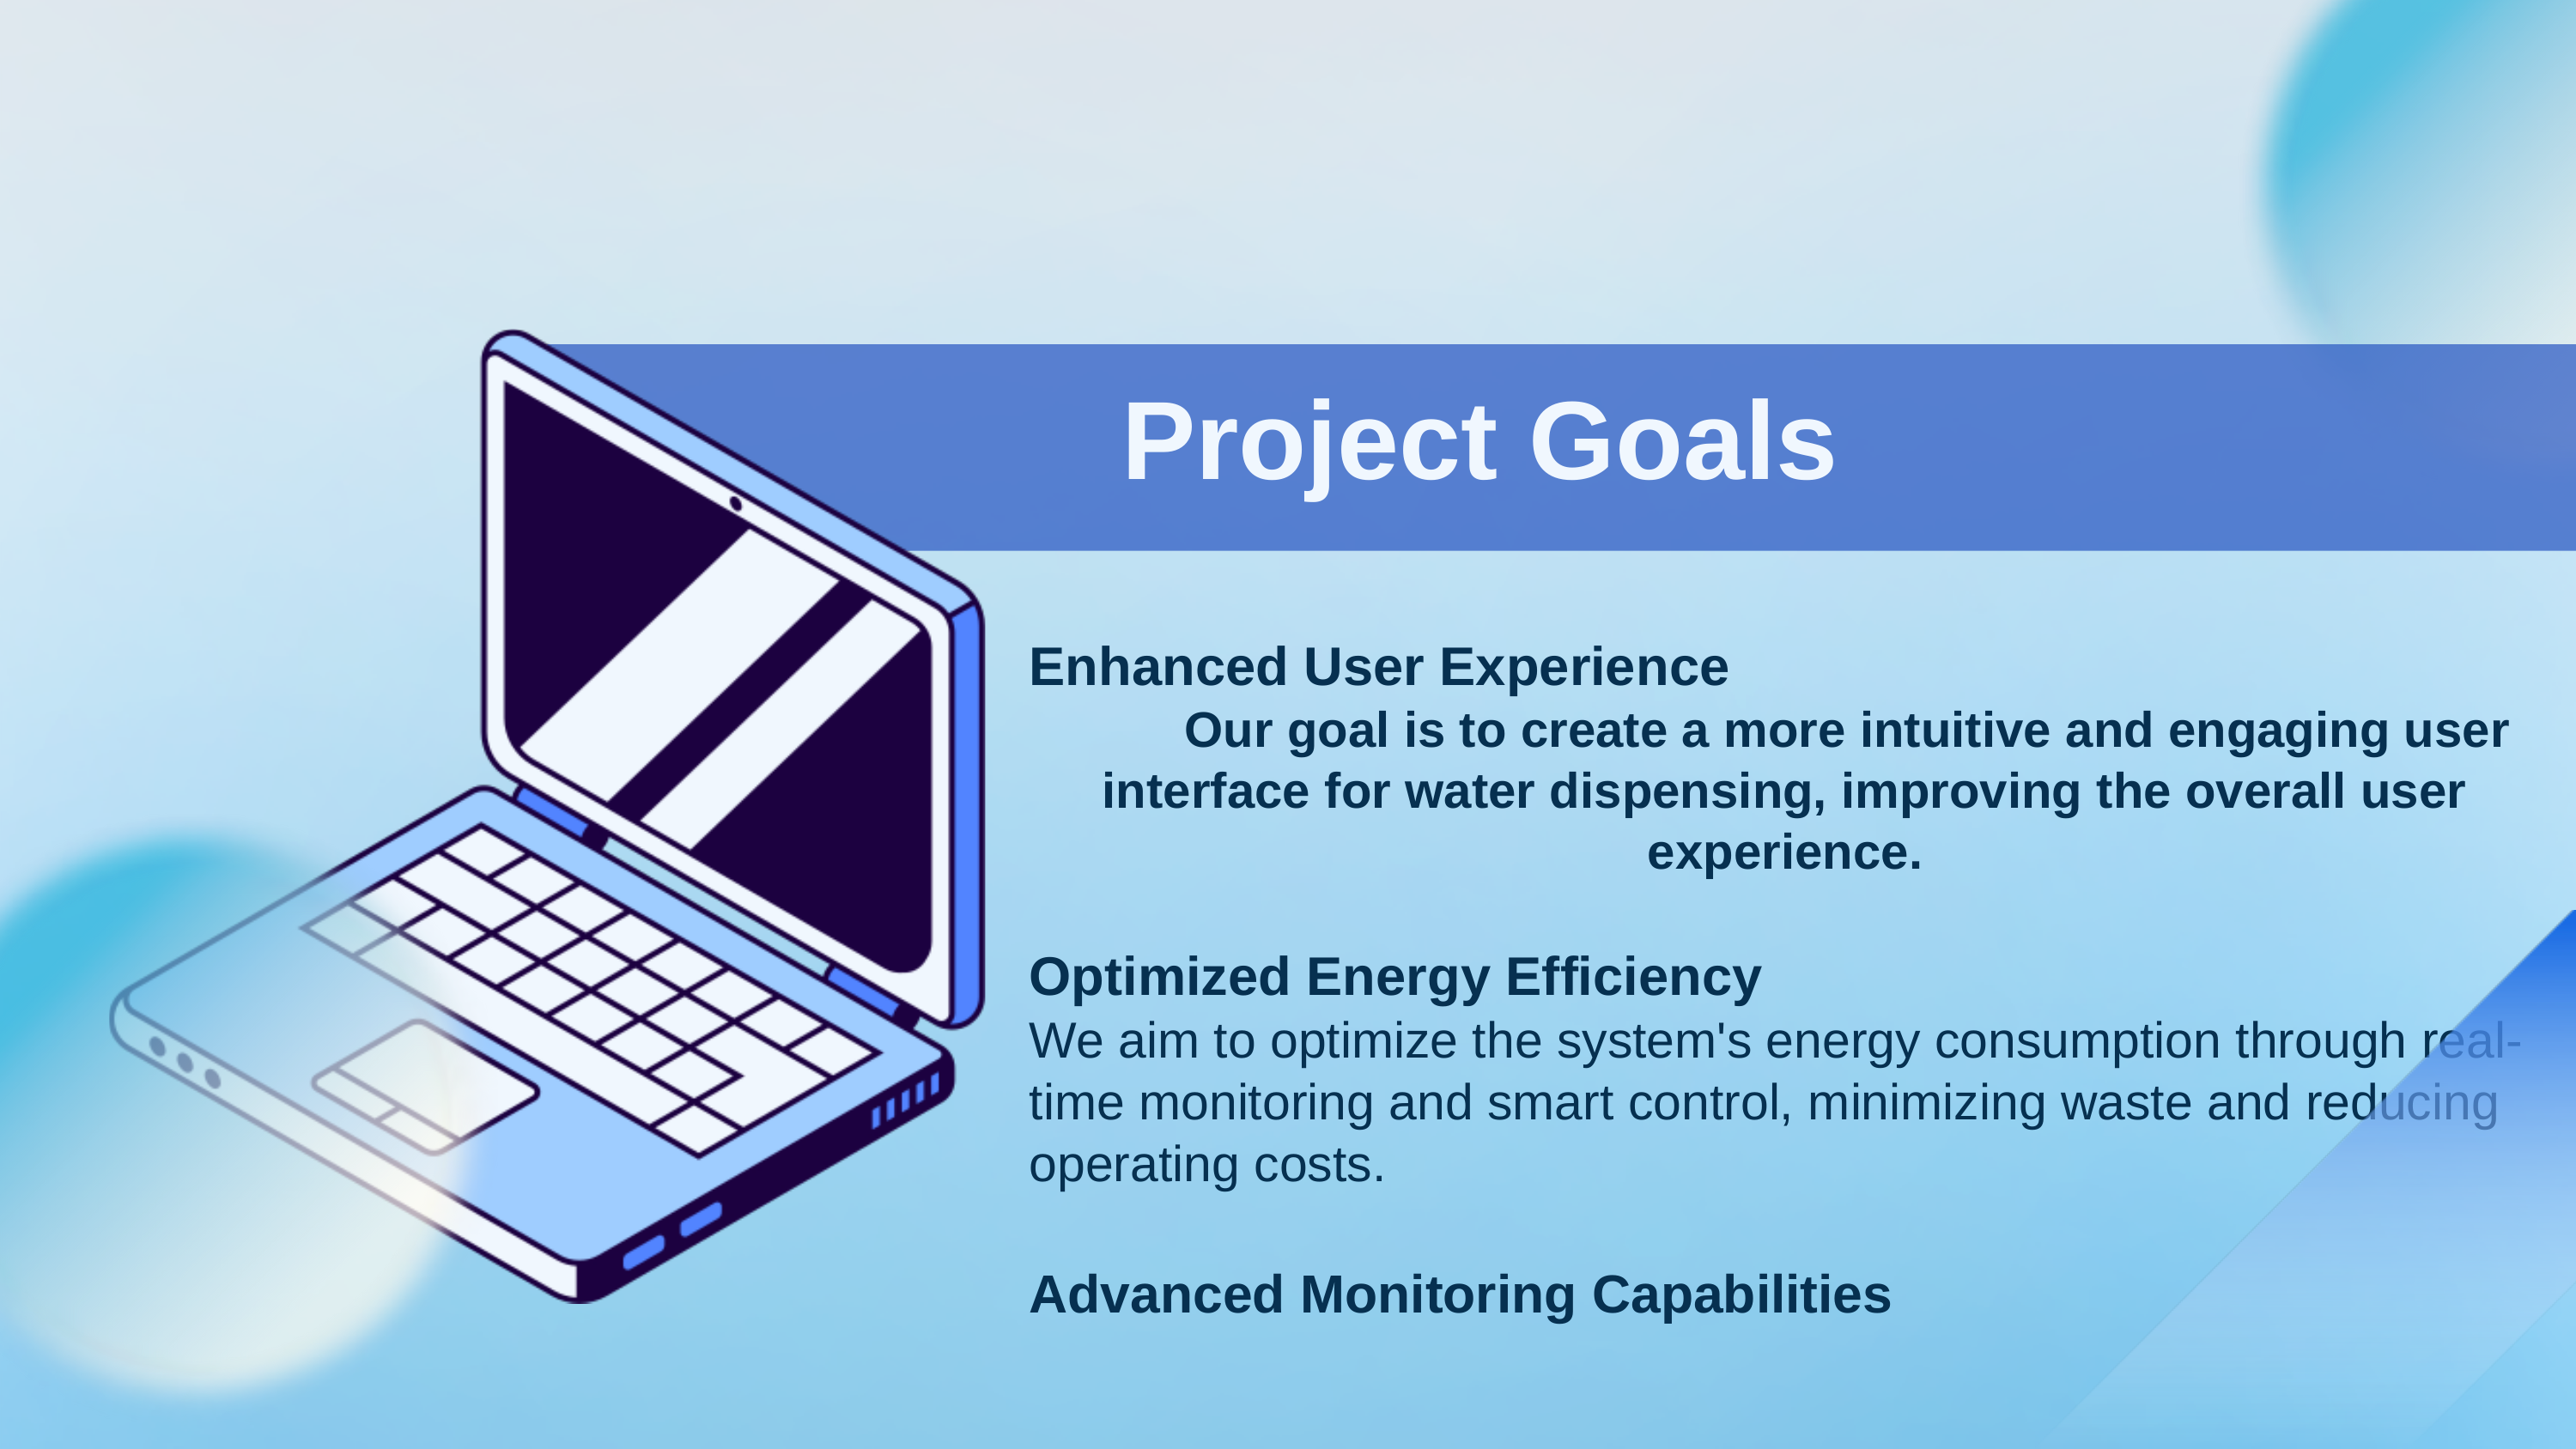

Project Goals
Enhanced User Experience
         Our goal is to create a more intuitive and engaging user interface for water dispensing, improving the overall user experience.

Optimized Energy Efficiency
We aim to optimize the system's energy consumption through real-time monitoring and smart control, minimizing waste and reducing operating costs.

Advanced Monitoring Capabilities